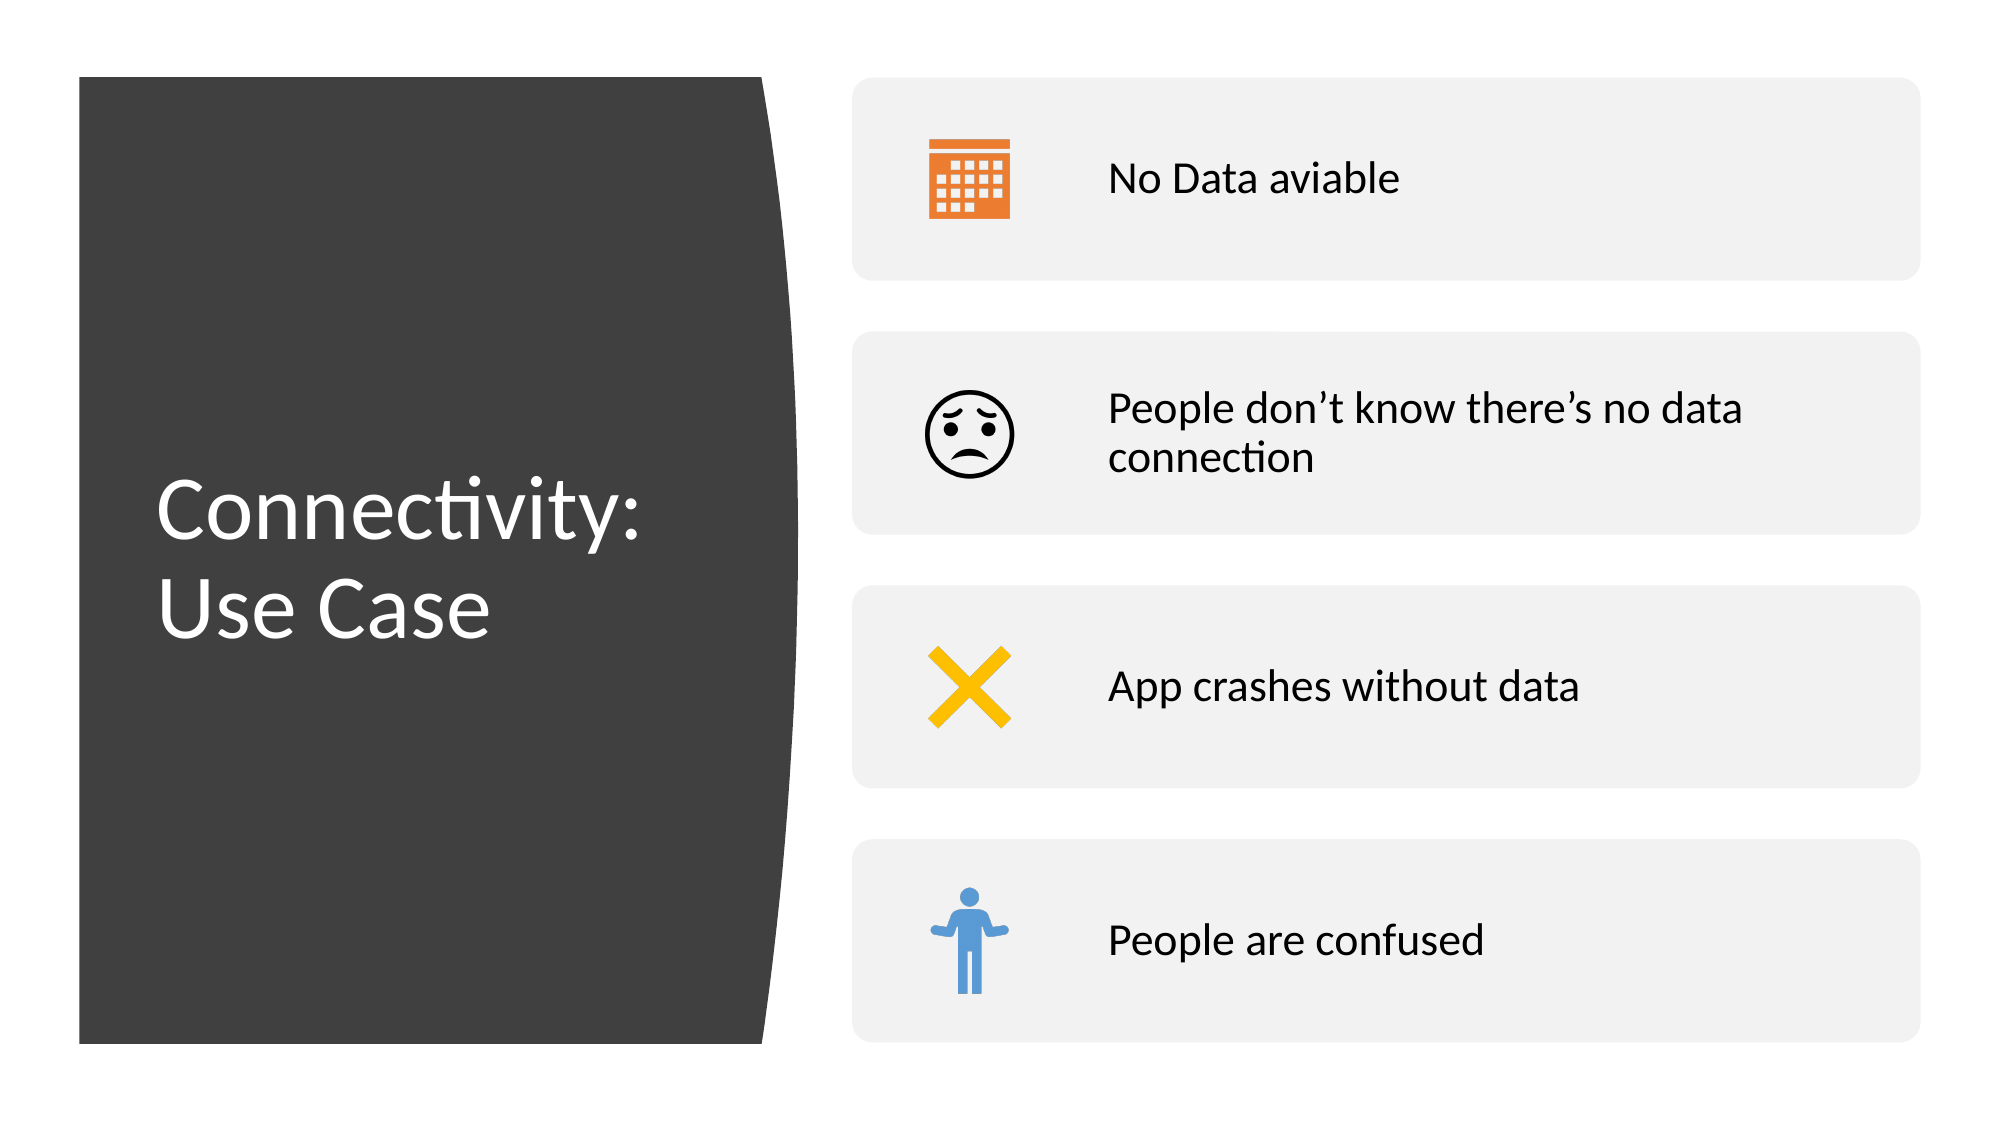

No Data aviable
People don’t know there’s no data connection
App crashes without data
People are confused

# Connectivity: Use Case